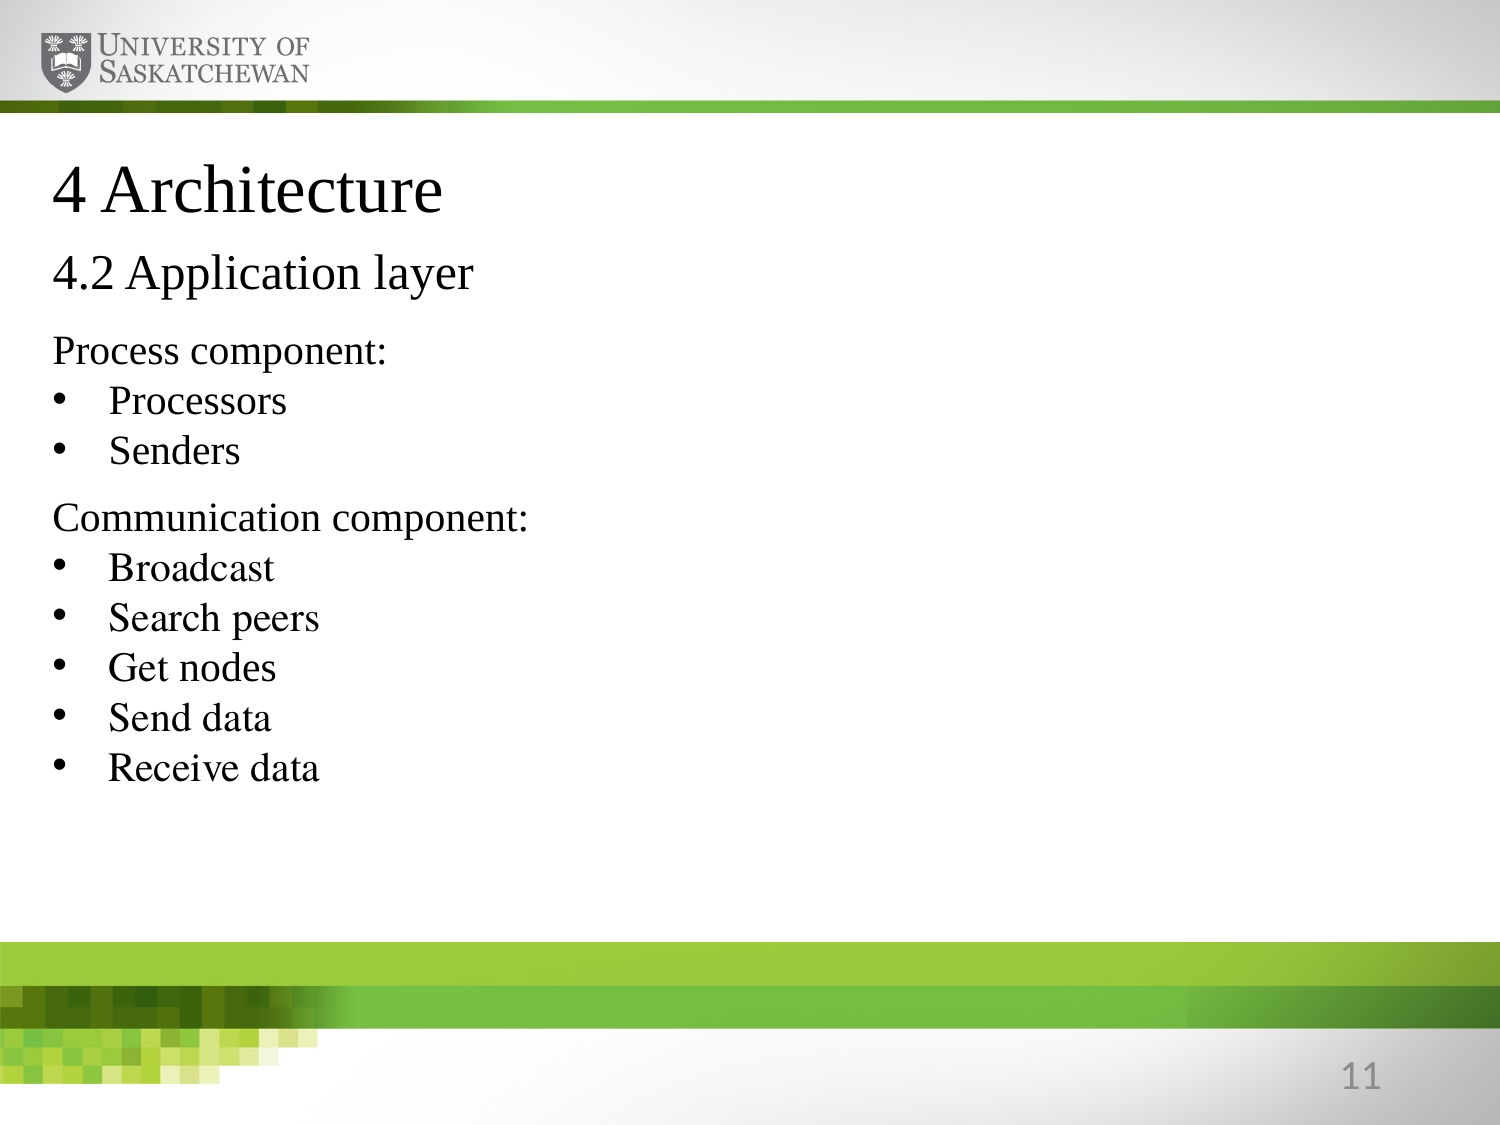

# 4 Architecture
4.2 Application layer

Process component:
Processors
Senders
Communication component:
Broadcast
Search peers
Get nodes
Send data
Receive data

11